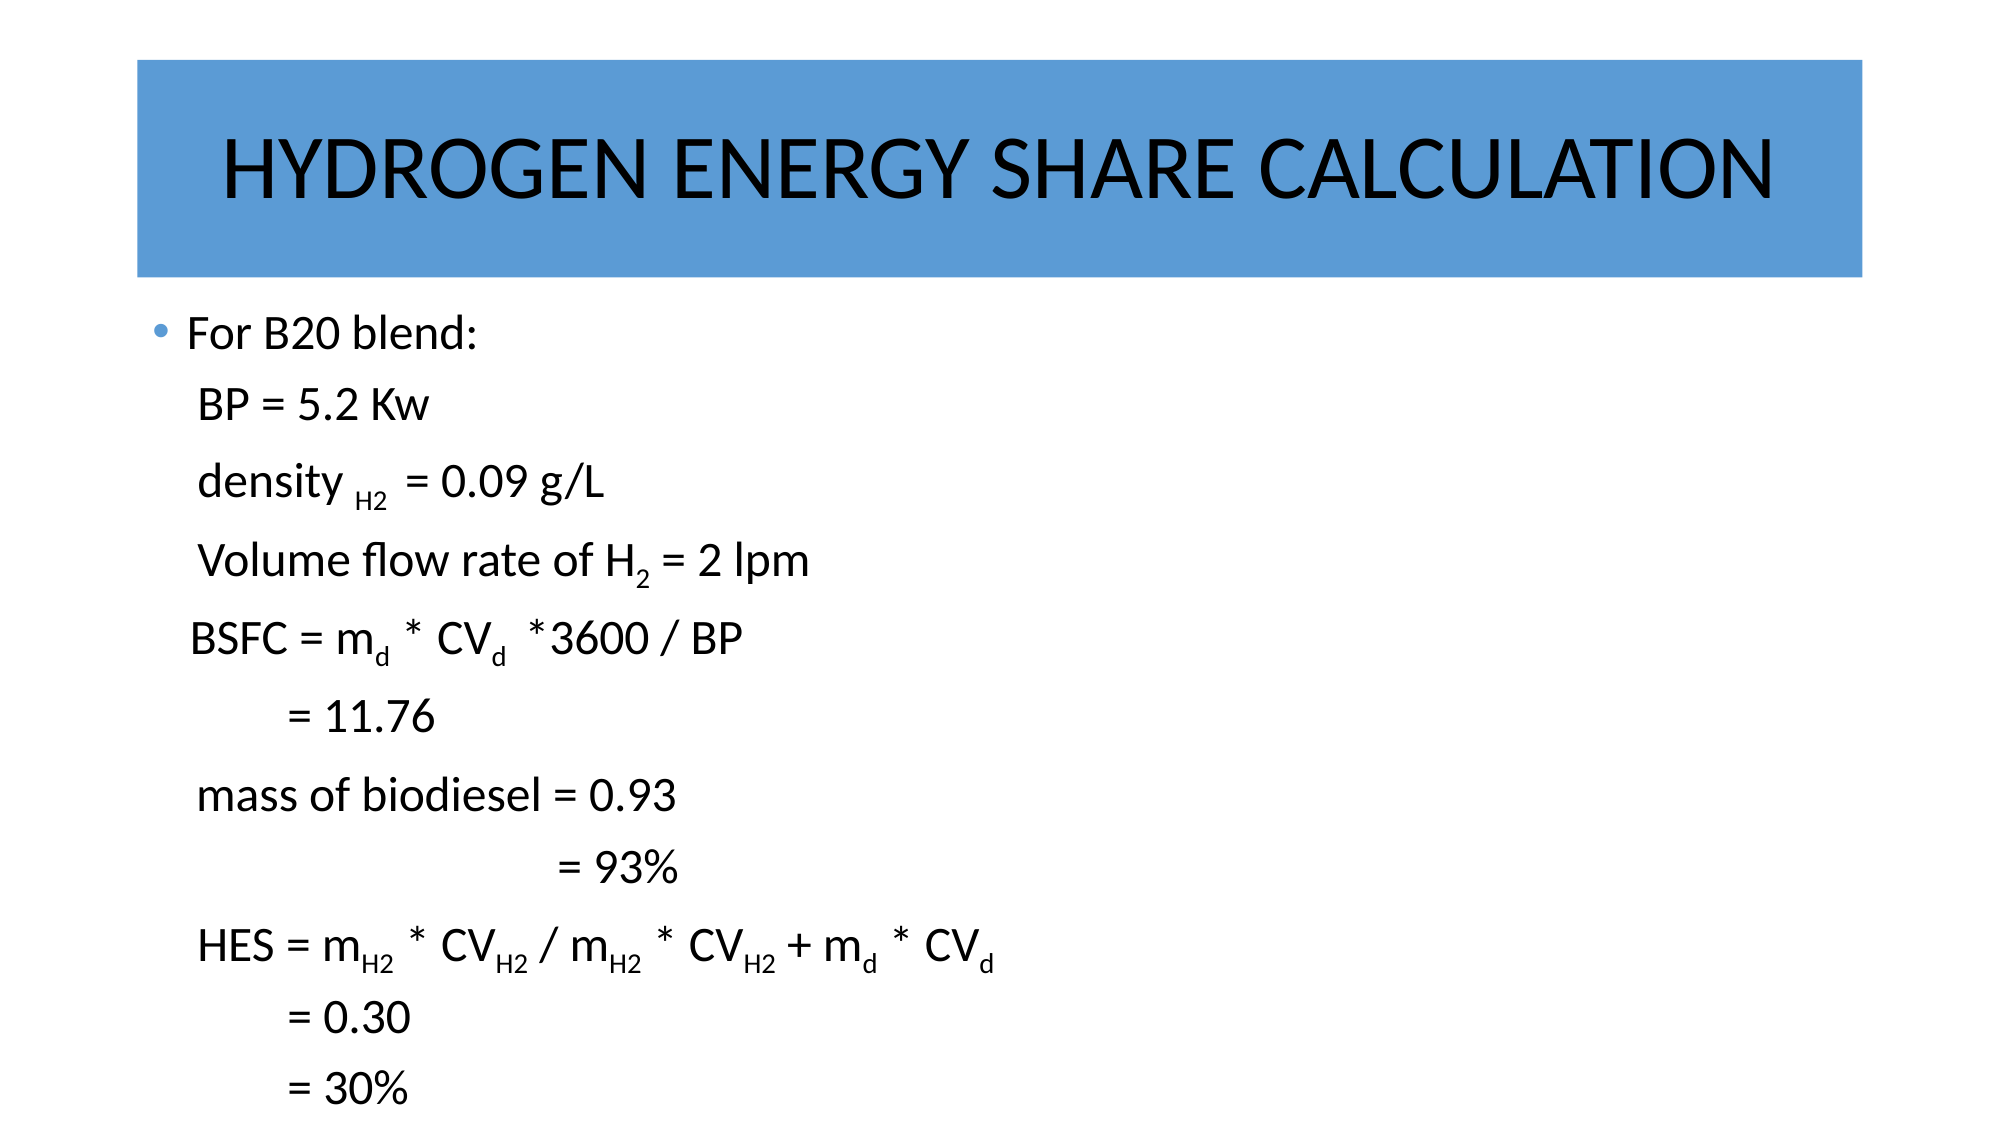

# HYDROGEN ENERGY SHARE CALCULATION
For B20 blend:
    BP = 5.2 Kw
    density H2  = 0.09 g/L
    Volume flow rate of H2 = 2 lpm
     BSFC = md * CVd  *3600 / BP
                    = 11.76
      mass of biodiesel = 0.93
                                    = 93%
    HES = mH2 * CVH2 / mH2 * CVH2 + md * CVd
            = 0.30
            = 30%